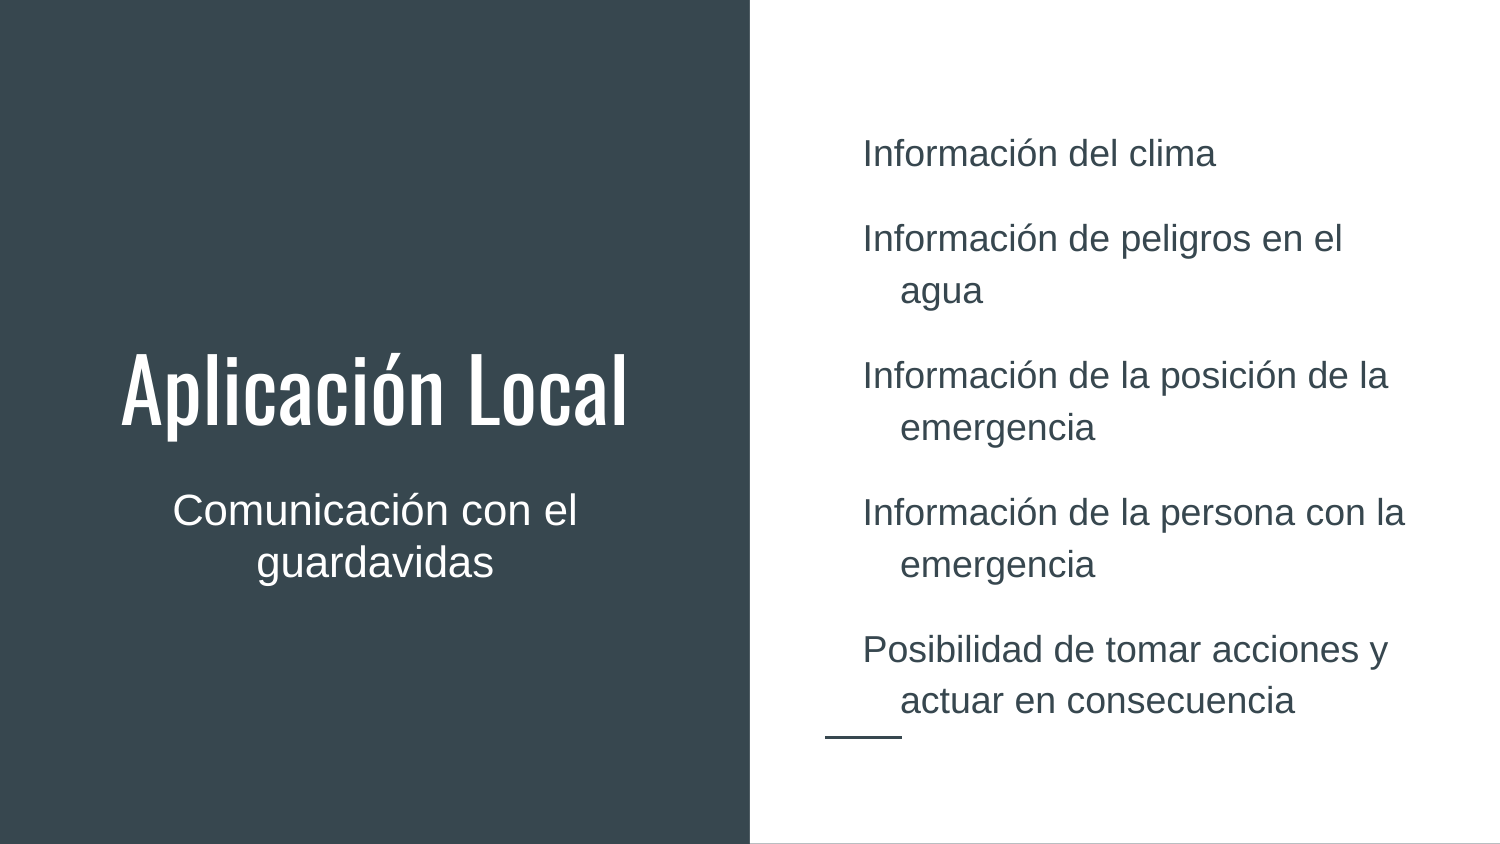

Información del clima
Información de peligros en el agua
Información de la posición de la emergencia
Información de la persona con la emergencia
Posibilidad de tomar acciones y actuar en consecuencia
# Aplicación Local
Comunicación con el guardavidas